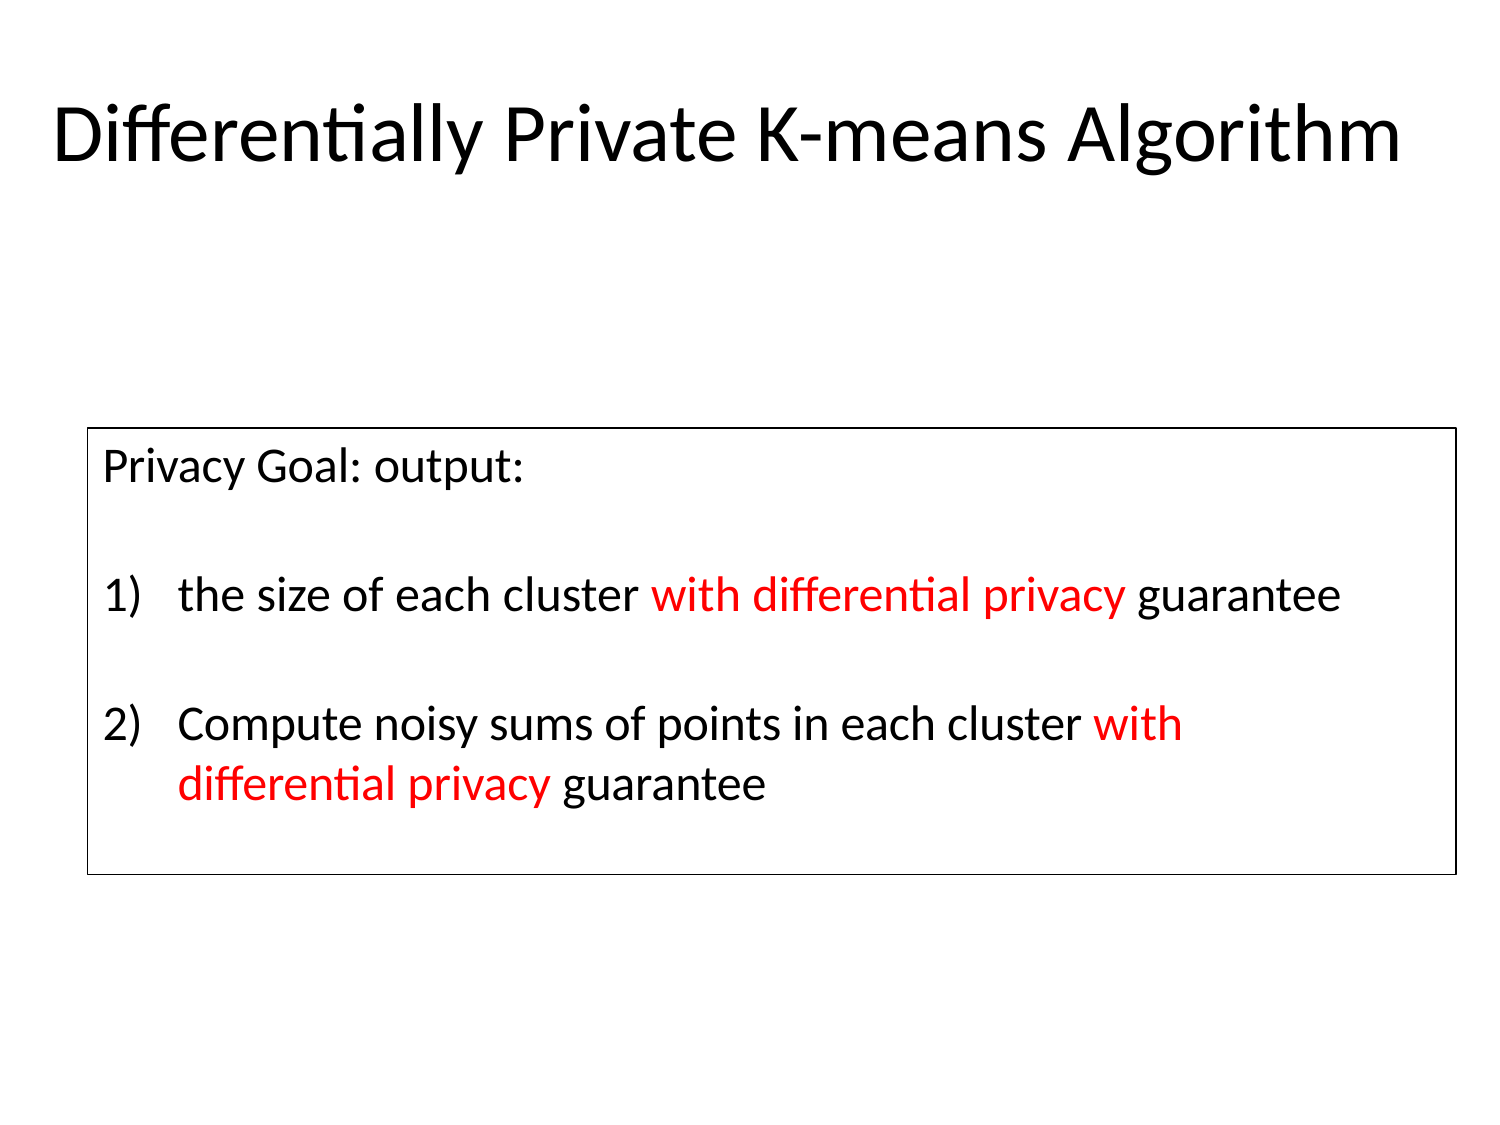

# Differentially Private K-means Algorithm
Privacy Goal: output:

the size of each cluster with differential privacy guarantee

Compute noisy sums of points in each cluster with differential privacy guarantee